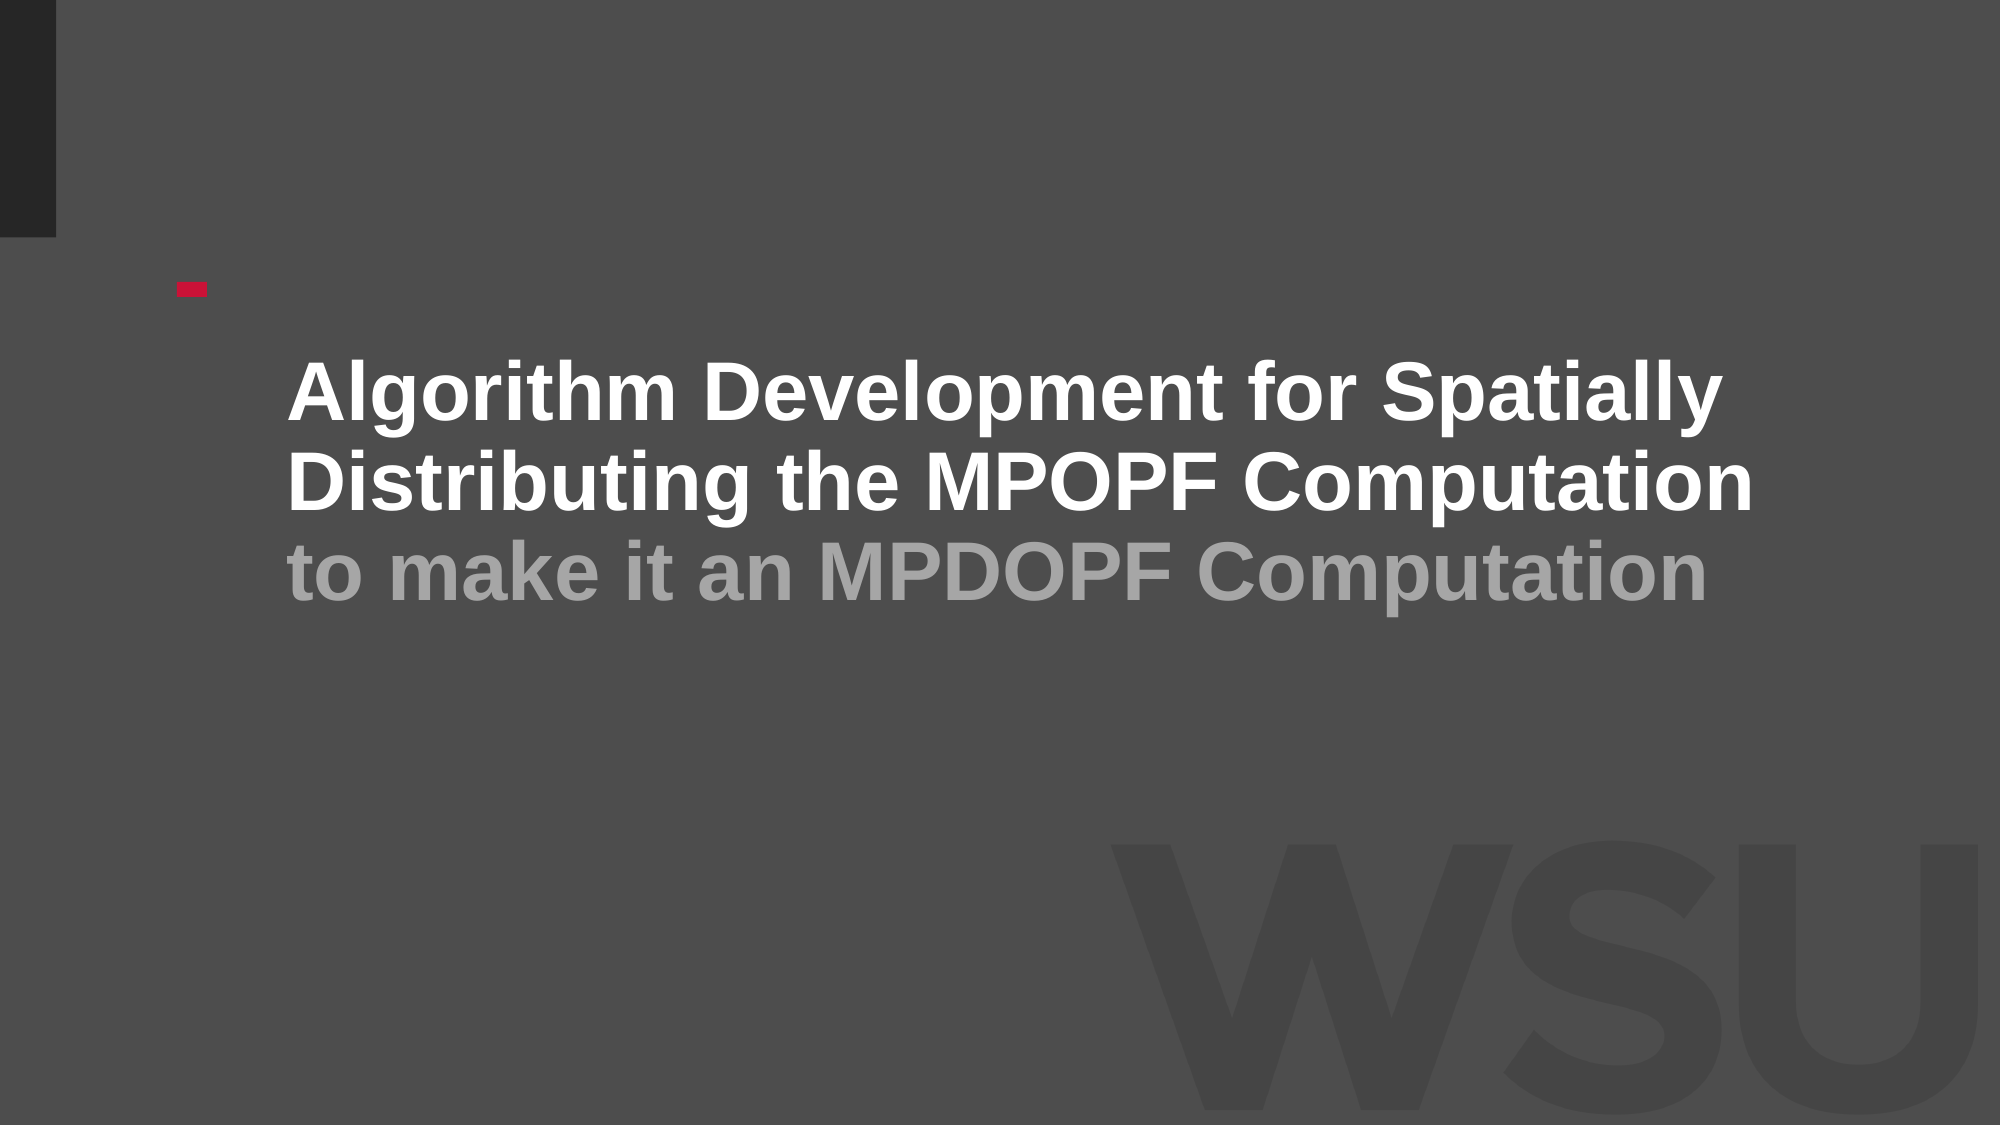

# Algorithm Development for Spatially Distributing the MPOPF Computation to make it an MPDOPF Computation